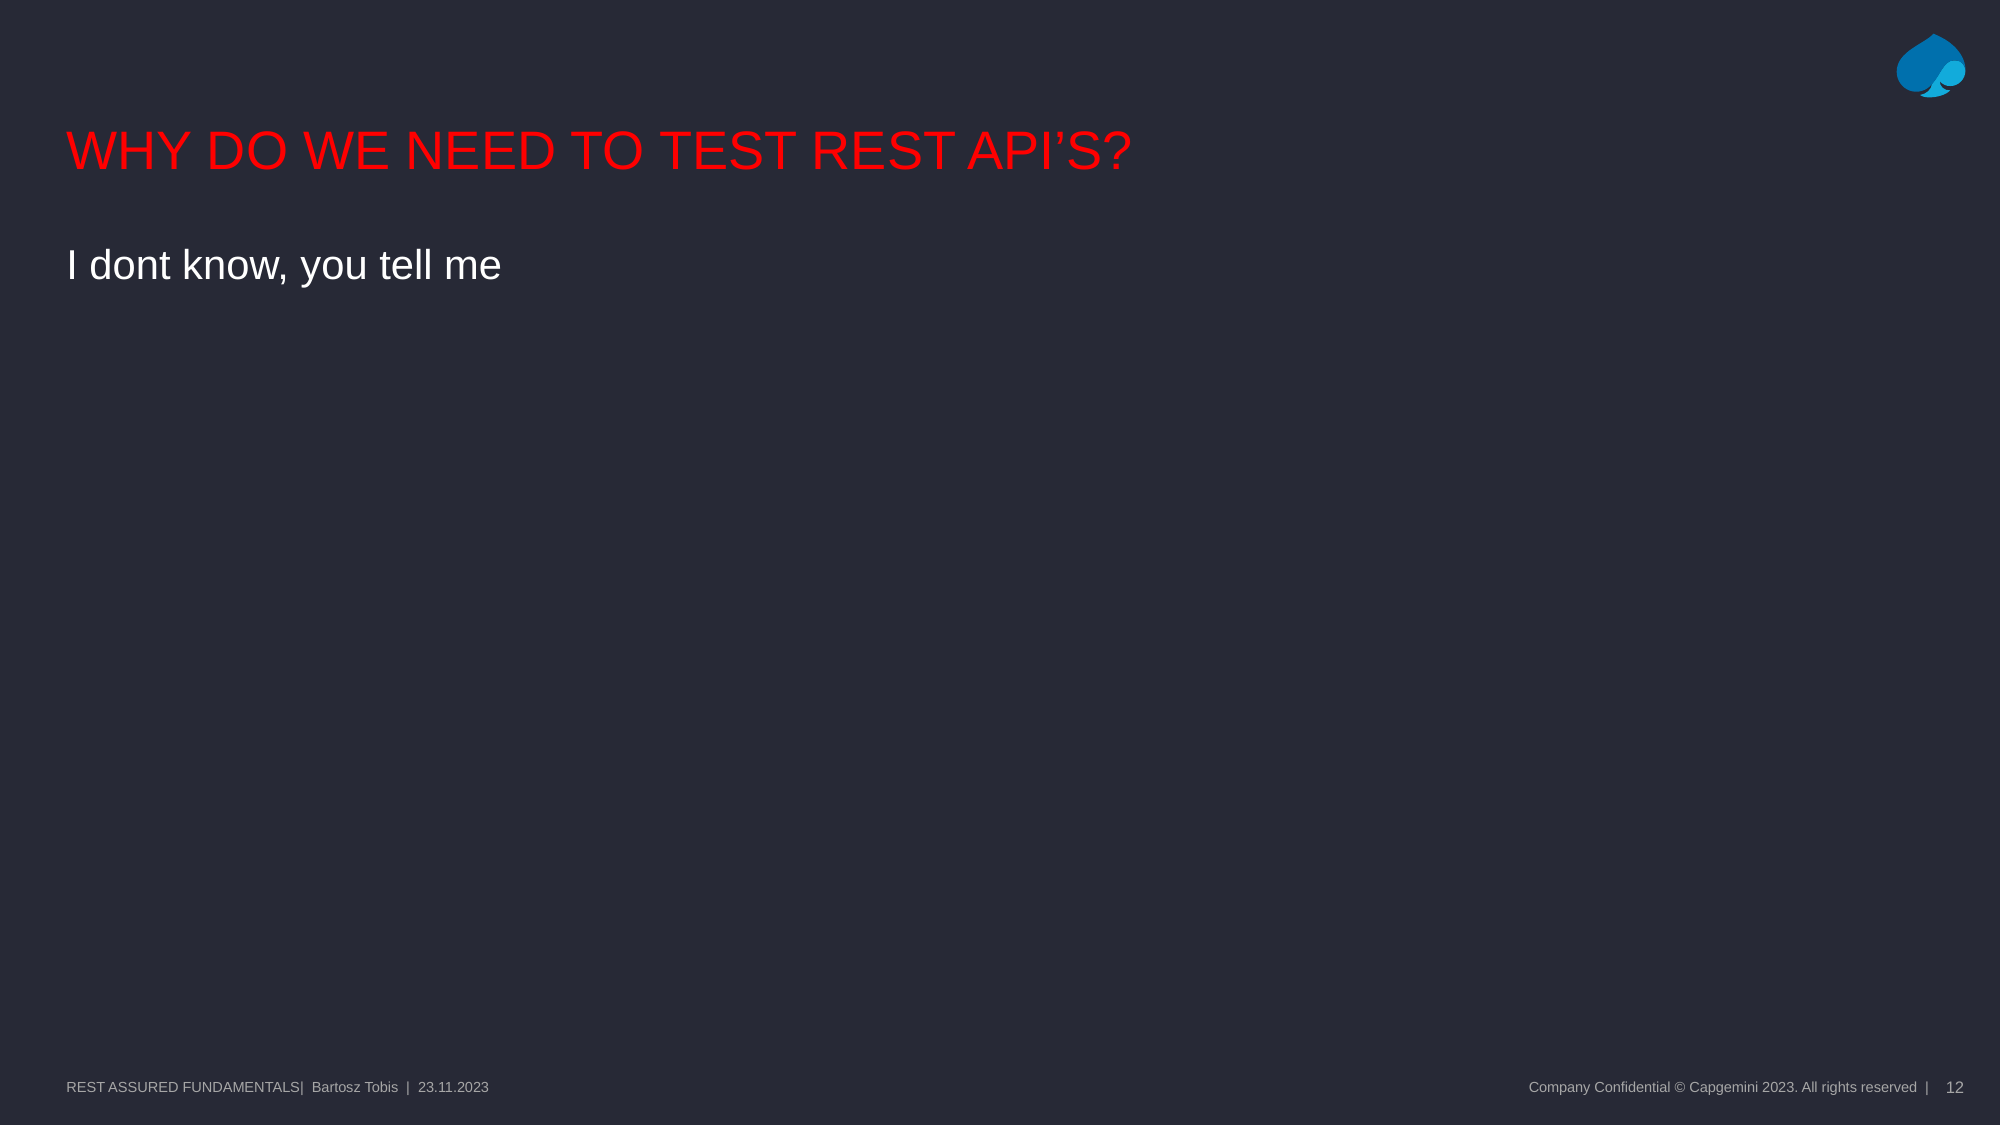

# Why do we need to test rest api’s?
I dont know, you tell me